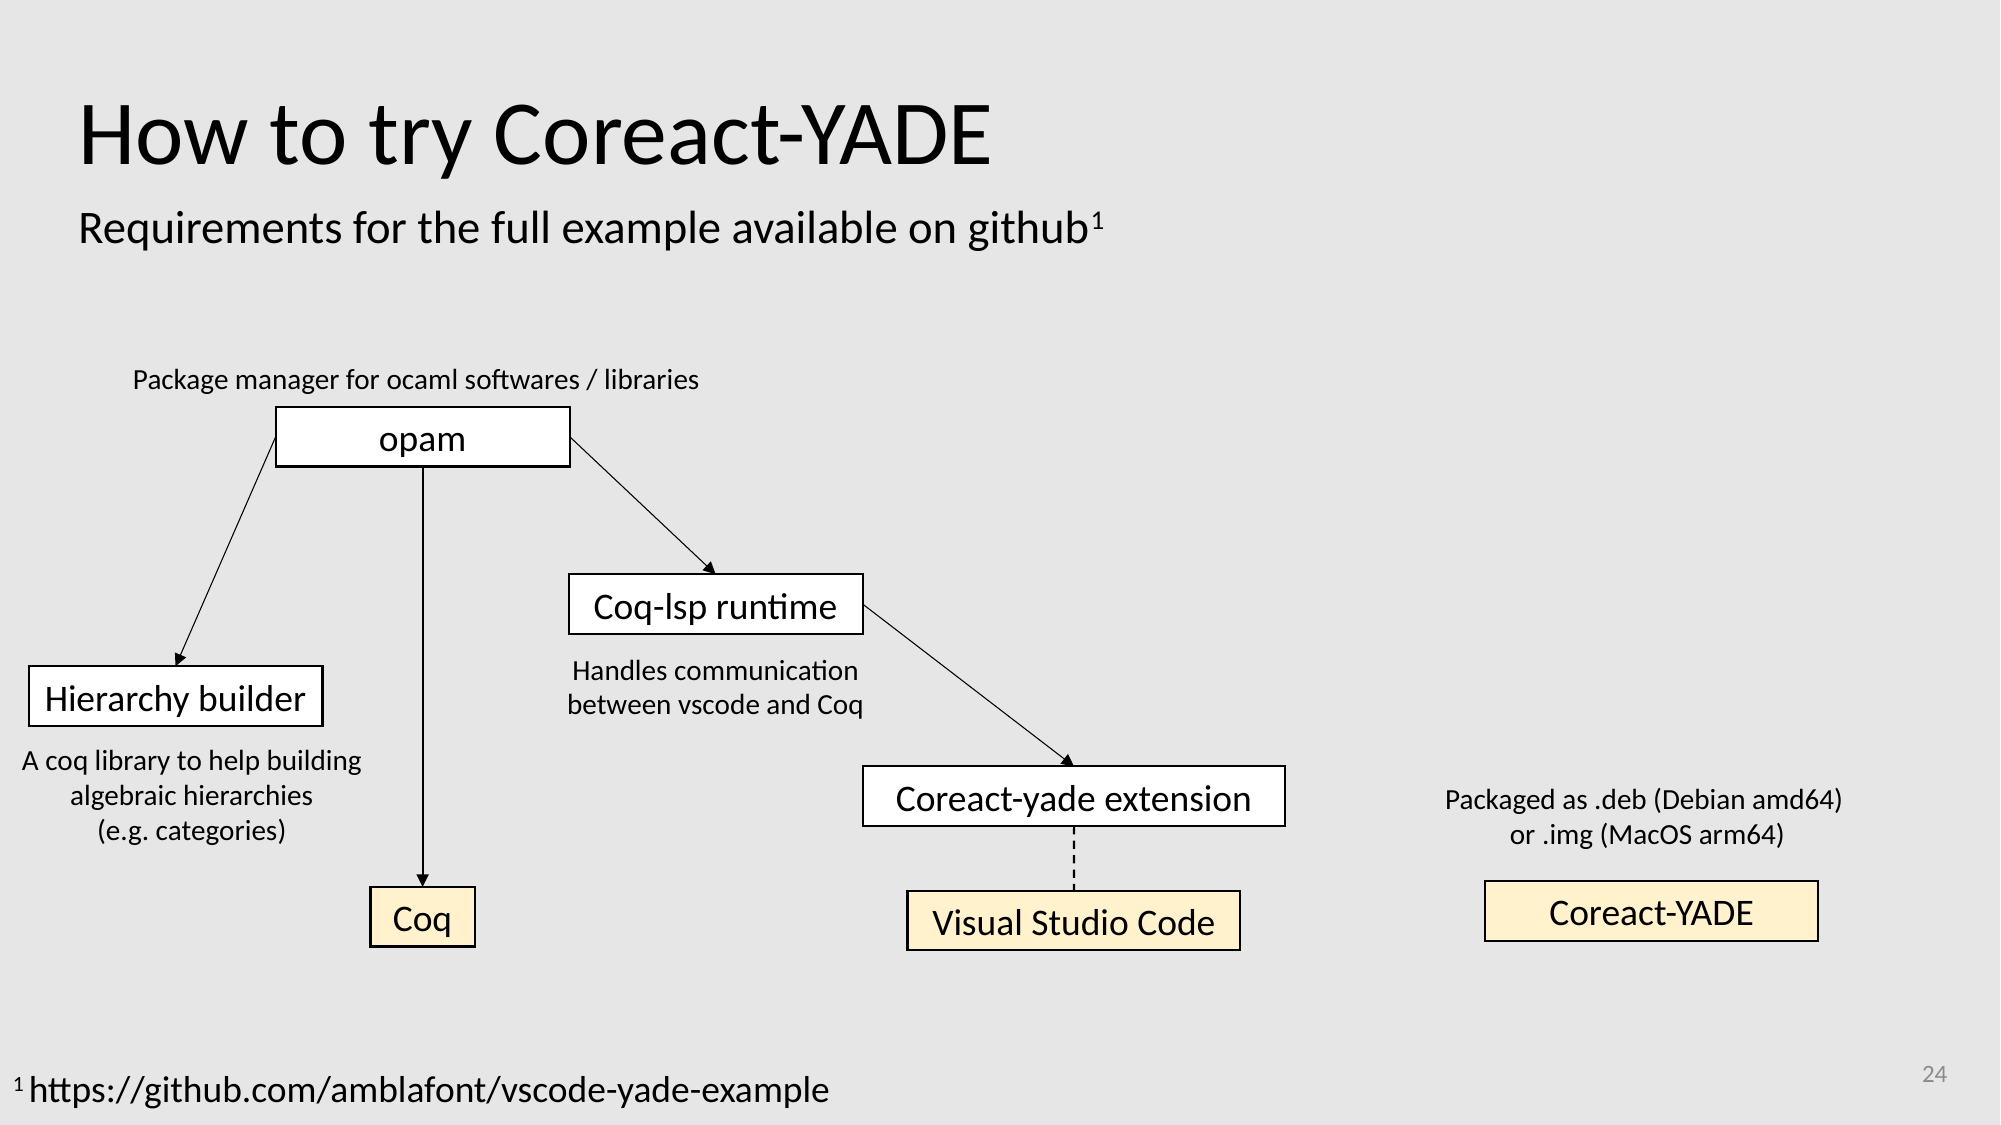

# How to try Coreact-YADE
Requirements for the full example available on github1
Package manager for ocaml softwares / libraries
opam
Coq-lsp runtime
Handles communication between vscode and Coq
Hierarchy builder
A coq library to help building algebraic hierarchies
(e.g. categories)
Coreact-yade extension
Packaged as .deb (Debian amd64)
or .img (MacOS arm64)
Coreact-YADE
Coq
Visual Studio Code
24
1 https://github.com/amblafont/vscode-yade-example